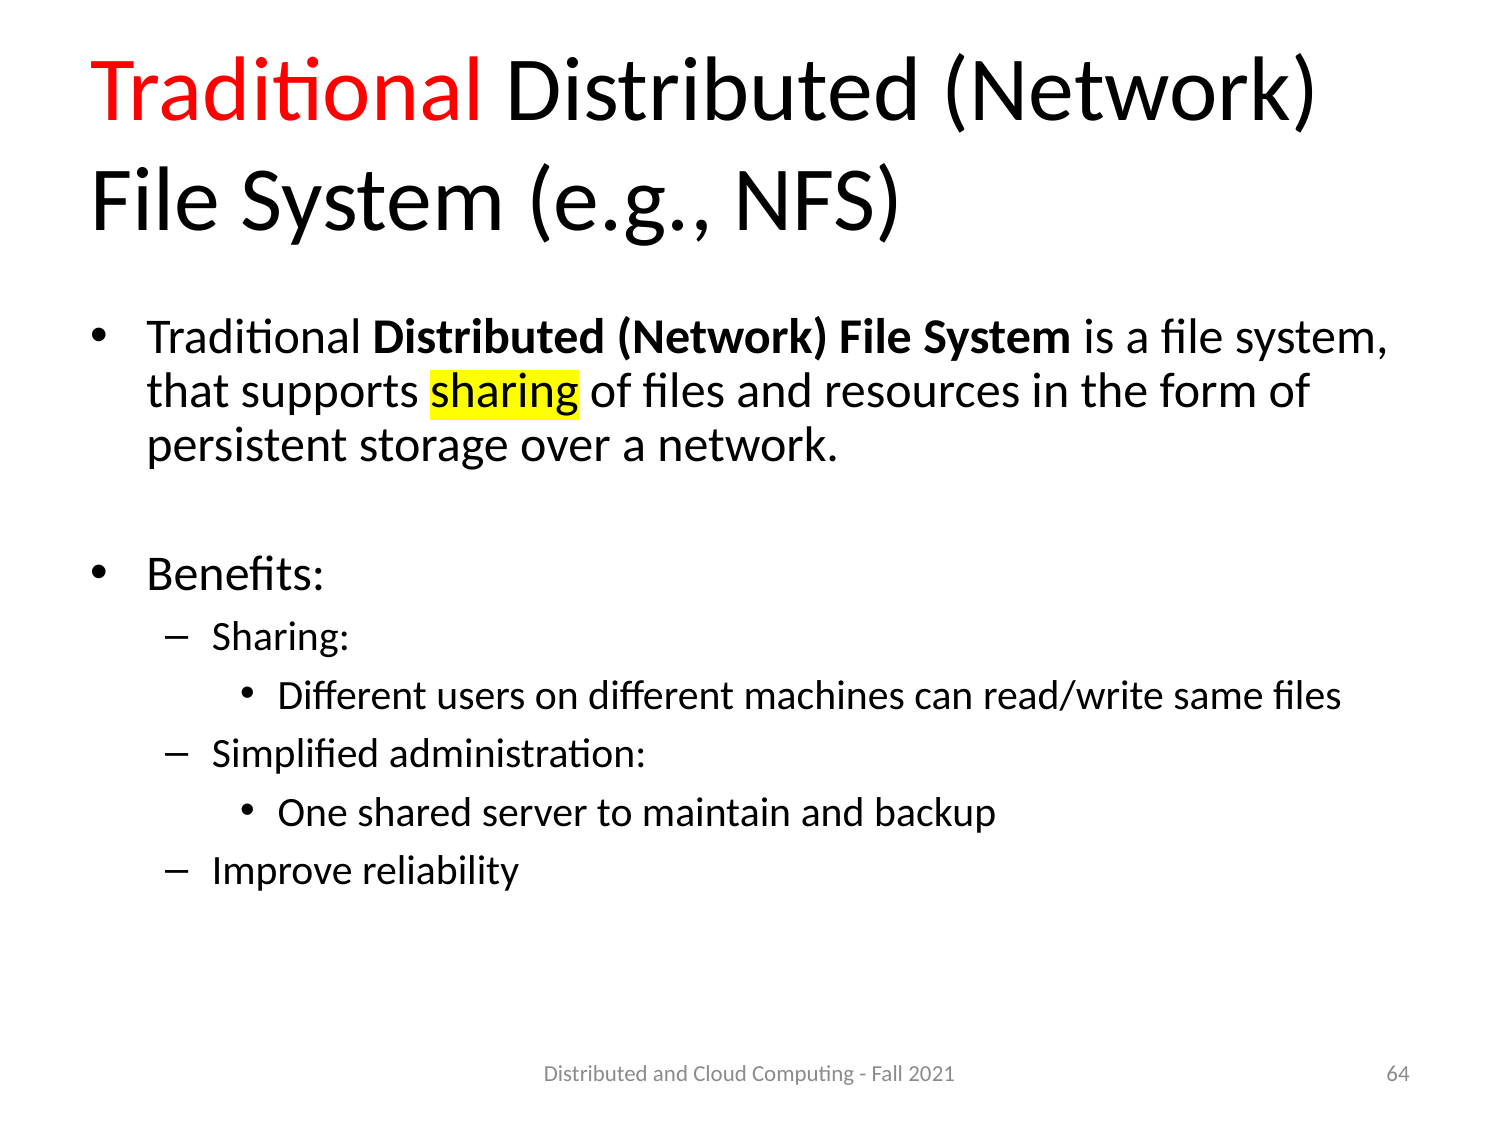

# Traditional Distributed (Network) File System (e.g., NFS)
Traditional Distributed (Network) File System is a file system, that supports sharing of files and resources in the form of persistent storage over a network.

Benefits:
Sharing:
Different users on different machines can read/write same files
Simplified administration:
One shared server to maintain and backup
Improve reliability

Distributed and Cloud Computing - Fall 2021
64